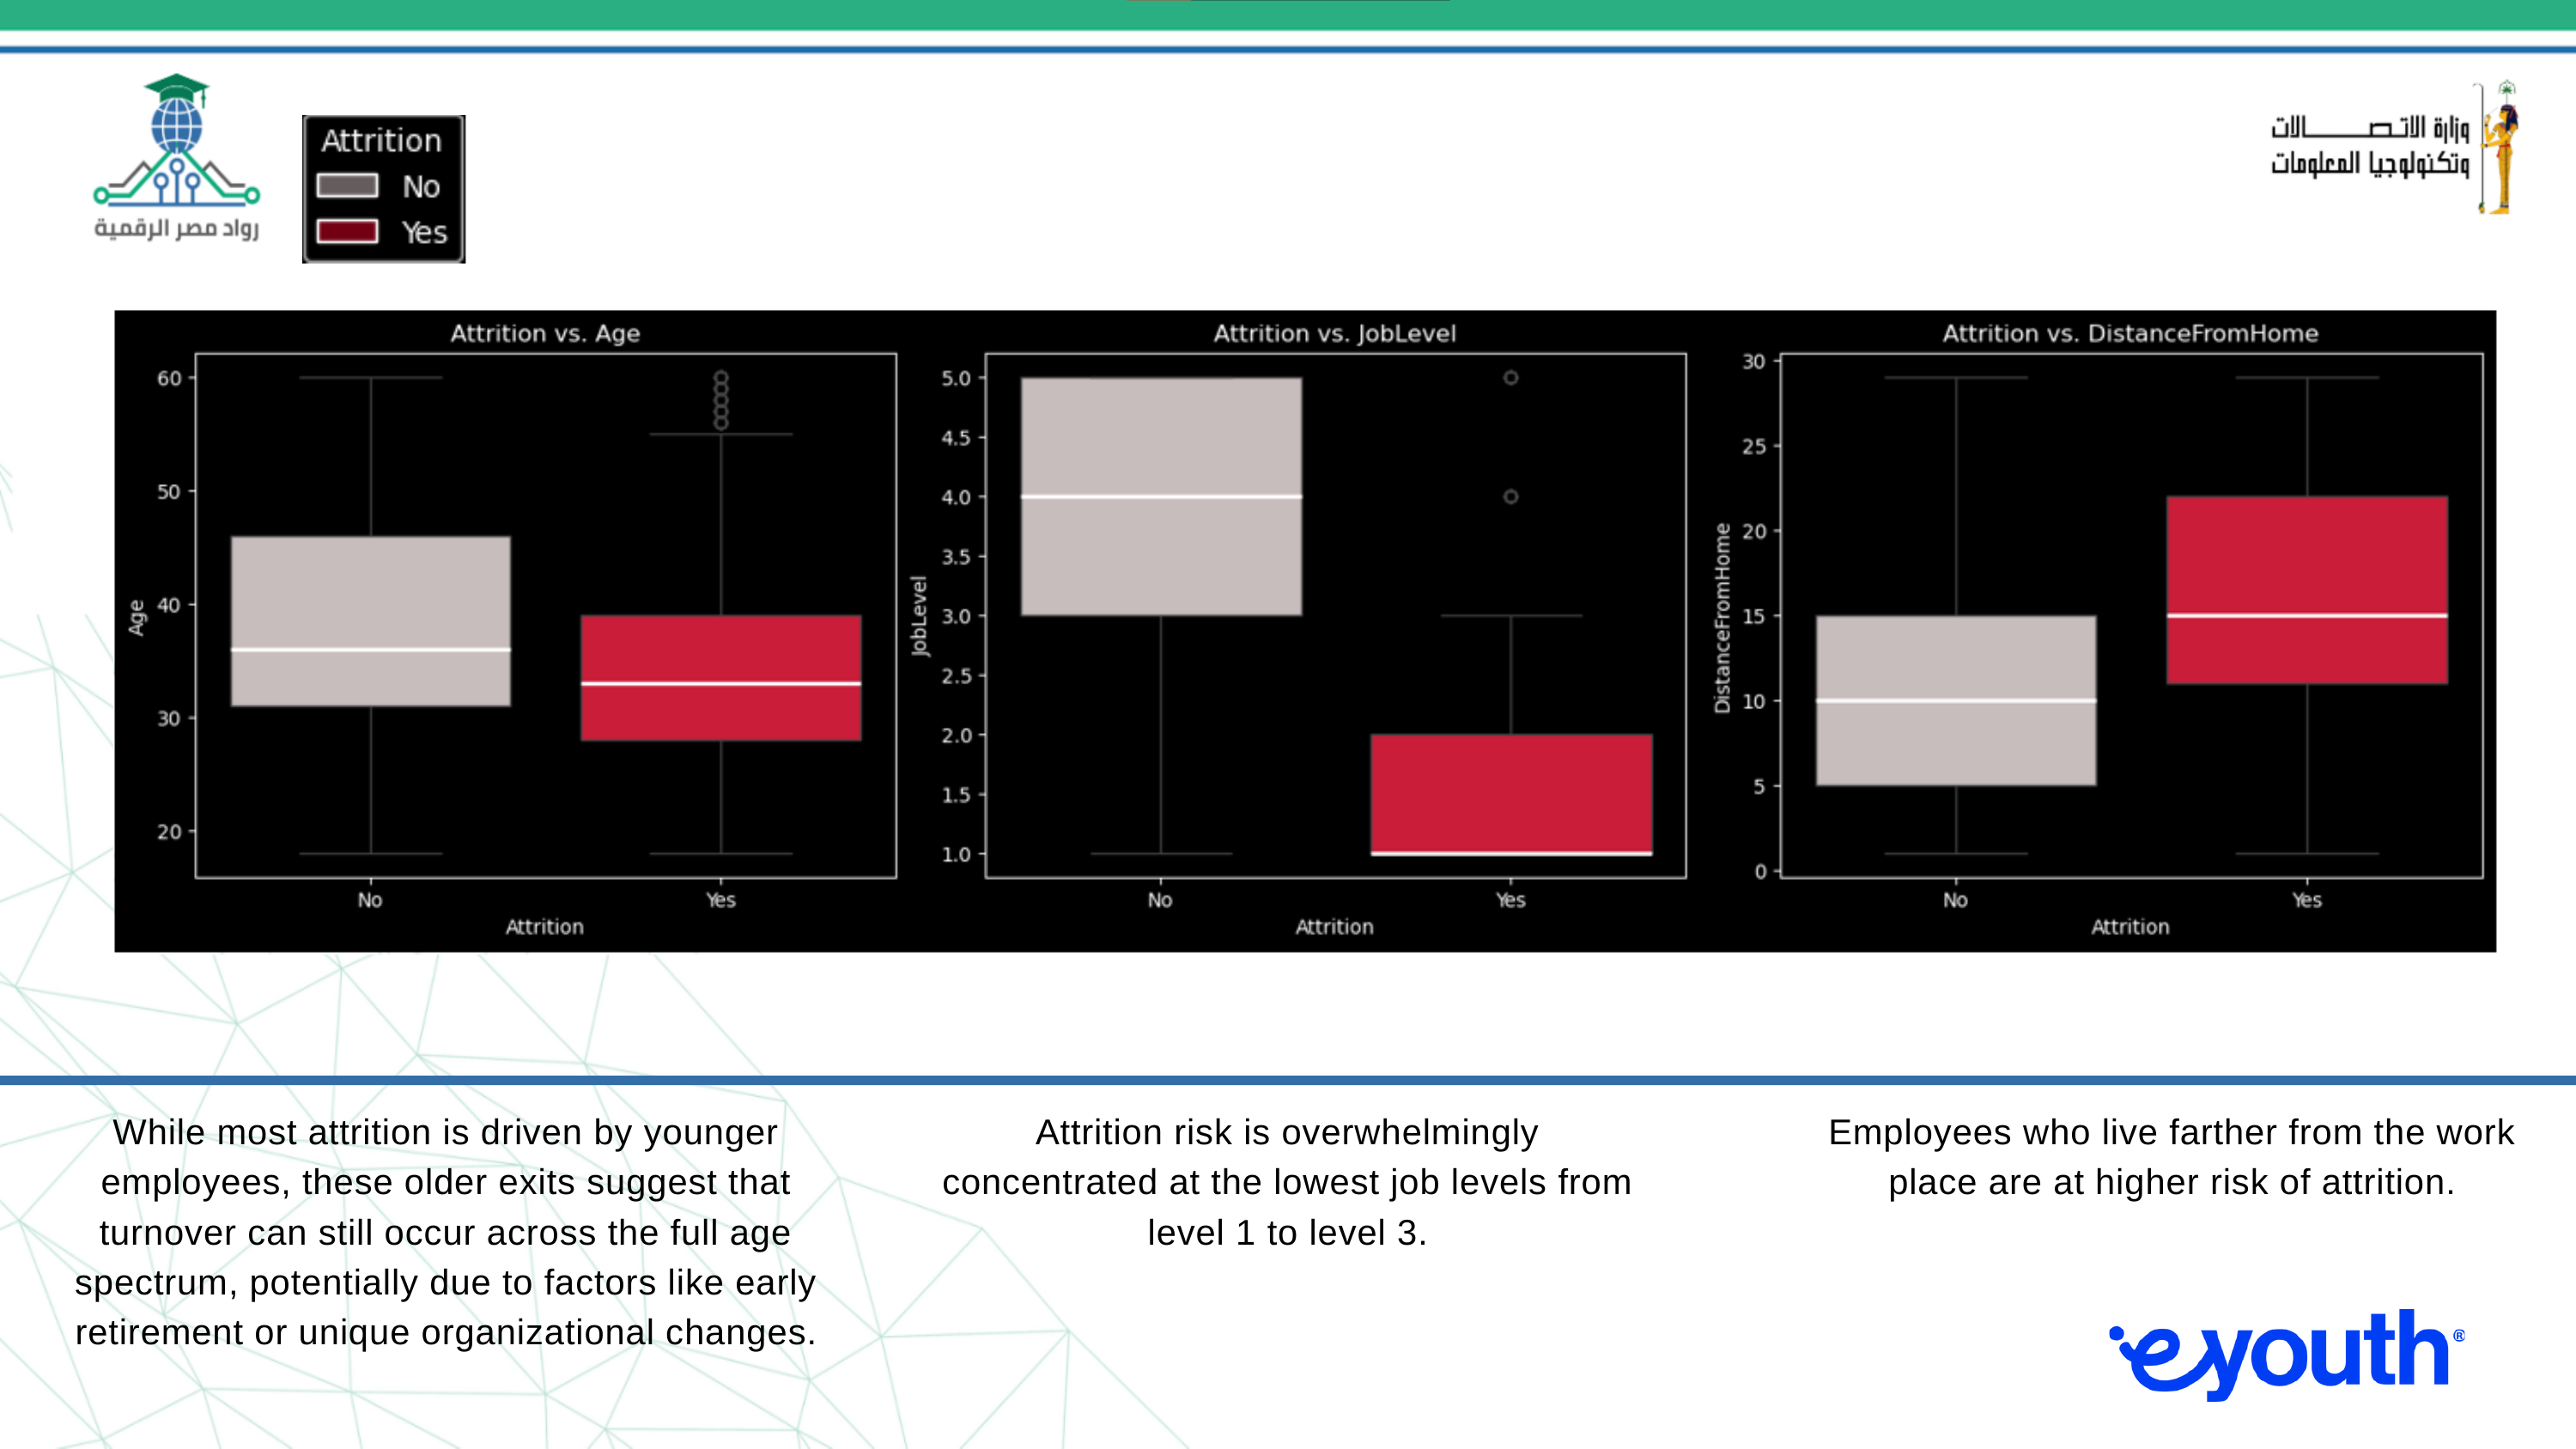

While most attrition is driven by younger employees, these older exits suggest that turnover can still occur across the full age spectrum, potentially due to factors like early retirement or unique organizational changes.
Attrition risk is overwhelmingly concentrated at the lowest job levels from level 1 to level 3.
Employees who live farther from the work place are at higher risk of attrition.